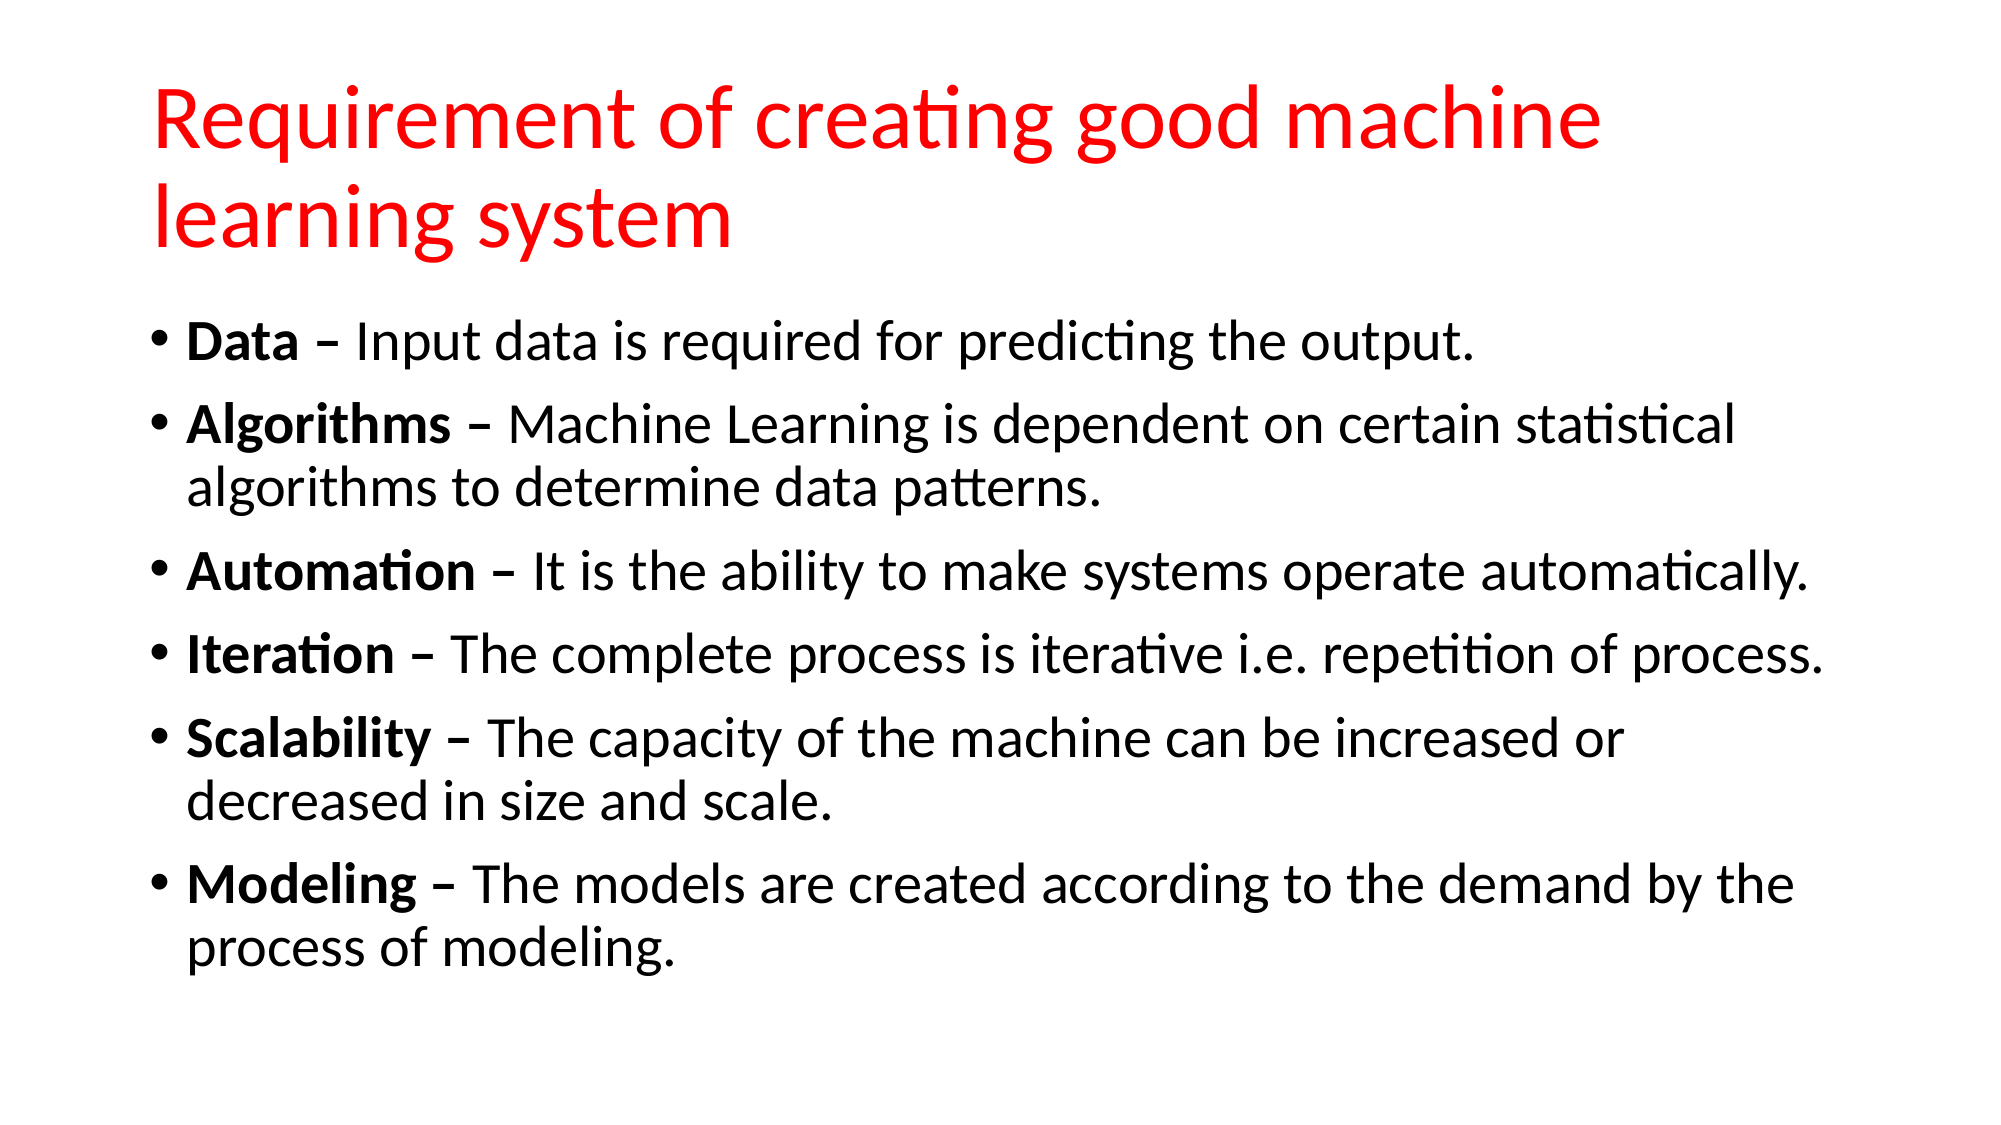

# Requirement of creating good machine learning system
Data – Input data is required for predicting the output.
Algorithms – Machine Learning is dependent on certain statistical algorithms to determine data patterns.
Automation – It is the ability to make systems operate automatically.
Iteration – The complete process is iterative i.e. repetition of process.
Scalability – The capacity of the machine can be increased or decreased in size and scale.
Modeling – The models are created according to the demand by the process of modeling.